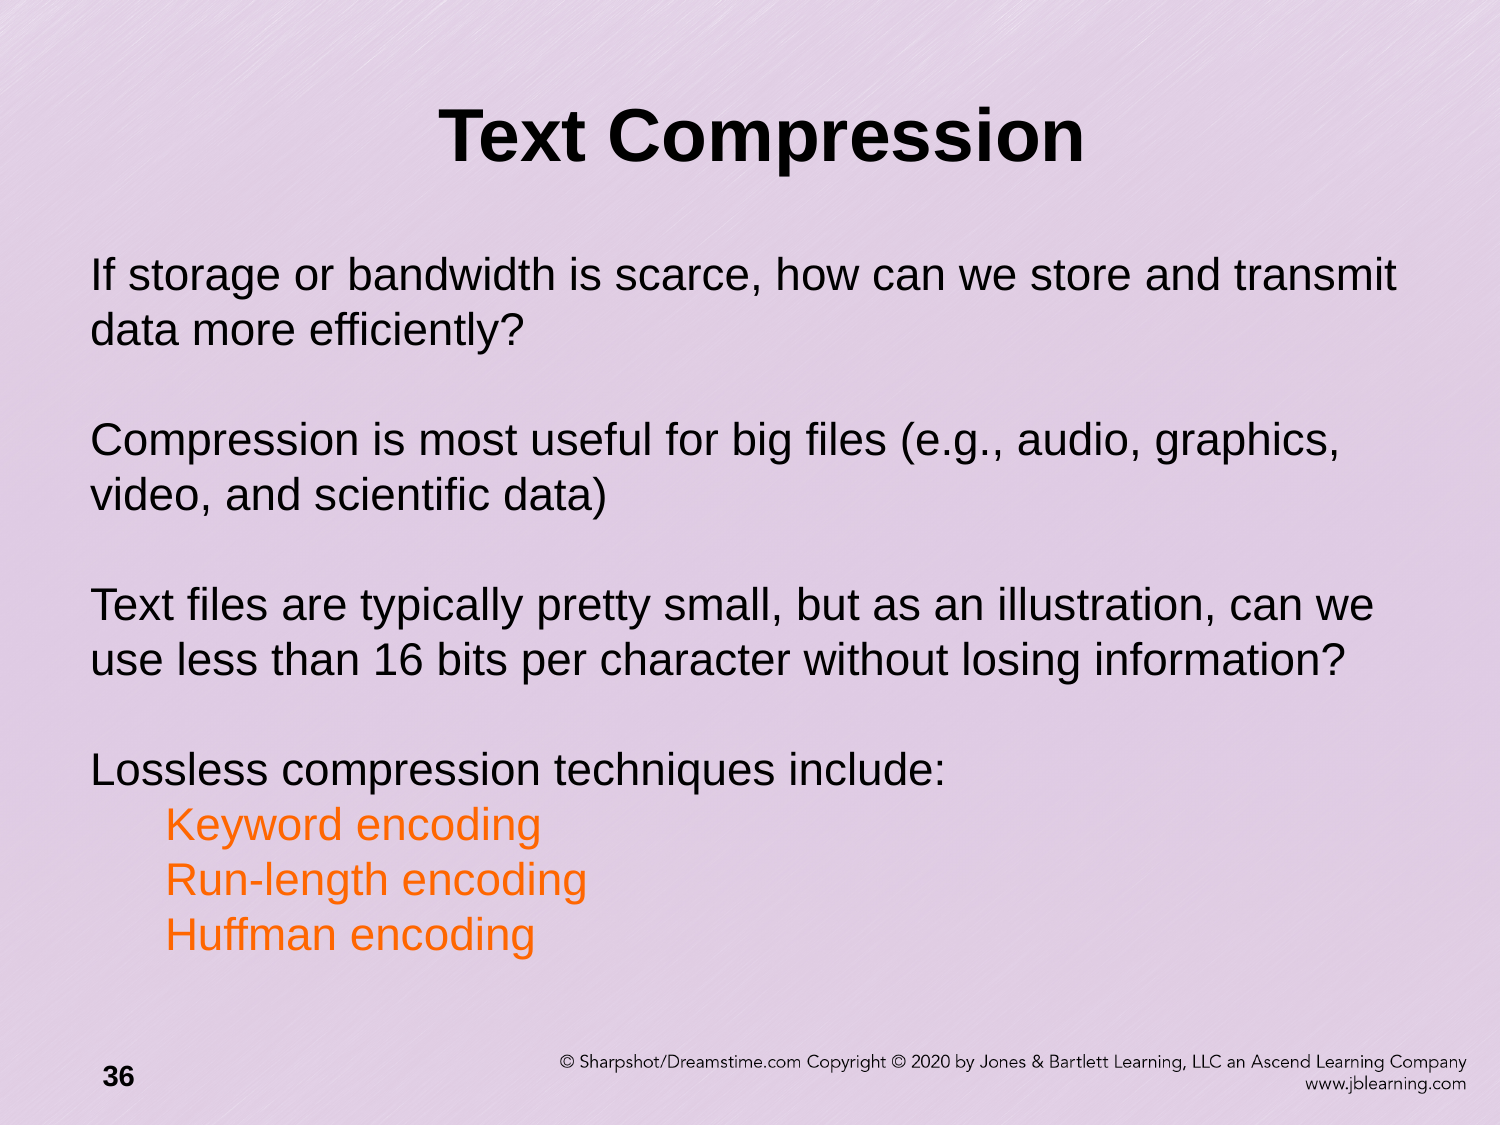

# Text Compression
If storage or bandwidth is scarce, how can we store and transmit data more efficiently?

Compression is most useful for big files (e.g., audio, graphics, video, and scientific data)

Text files are typically pretty small, but as an illustration, can we use less than 16 bits per character without losing information?

Lossless compression techniques include:
Keyword encoding
Run-length encoding
Huffman encoding
36